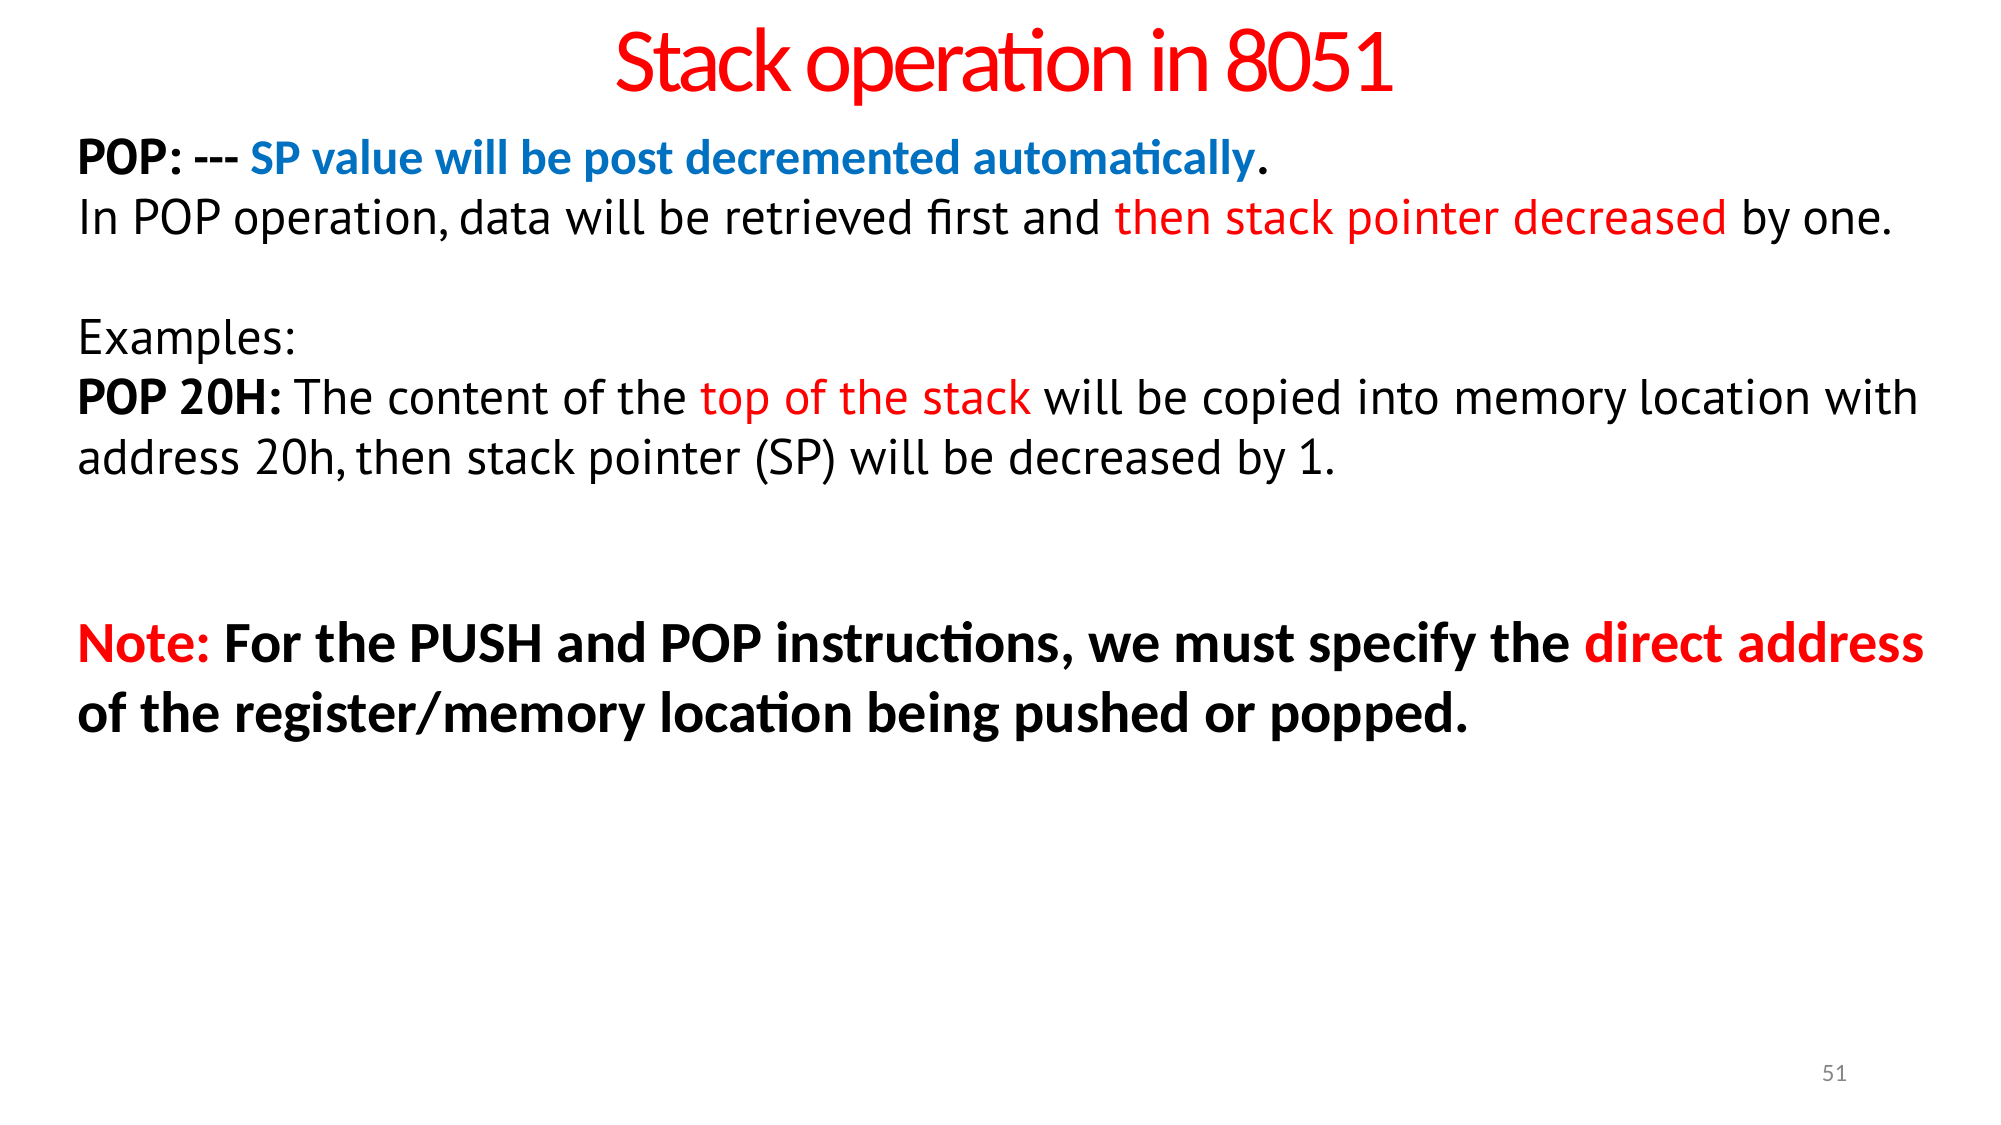

# Stack operation in 8051
POP: --- SP value will be post decremented automatically.
In POP operation, data will be retrieved first and then stack pointer decreased by one.

Examples:
POP 20H: The content of the top of the stack will be copied into memory location with address 20h, then stack pointer (SP) will be decreased by 1.

Note: For the PUSH and POP instructions, we must specify the direct address of the register/memory location being pushed or popped.

51